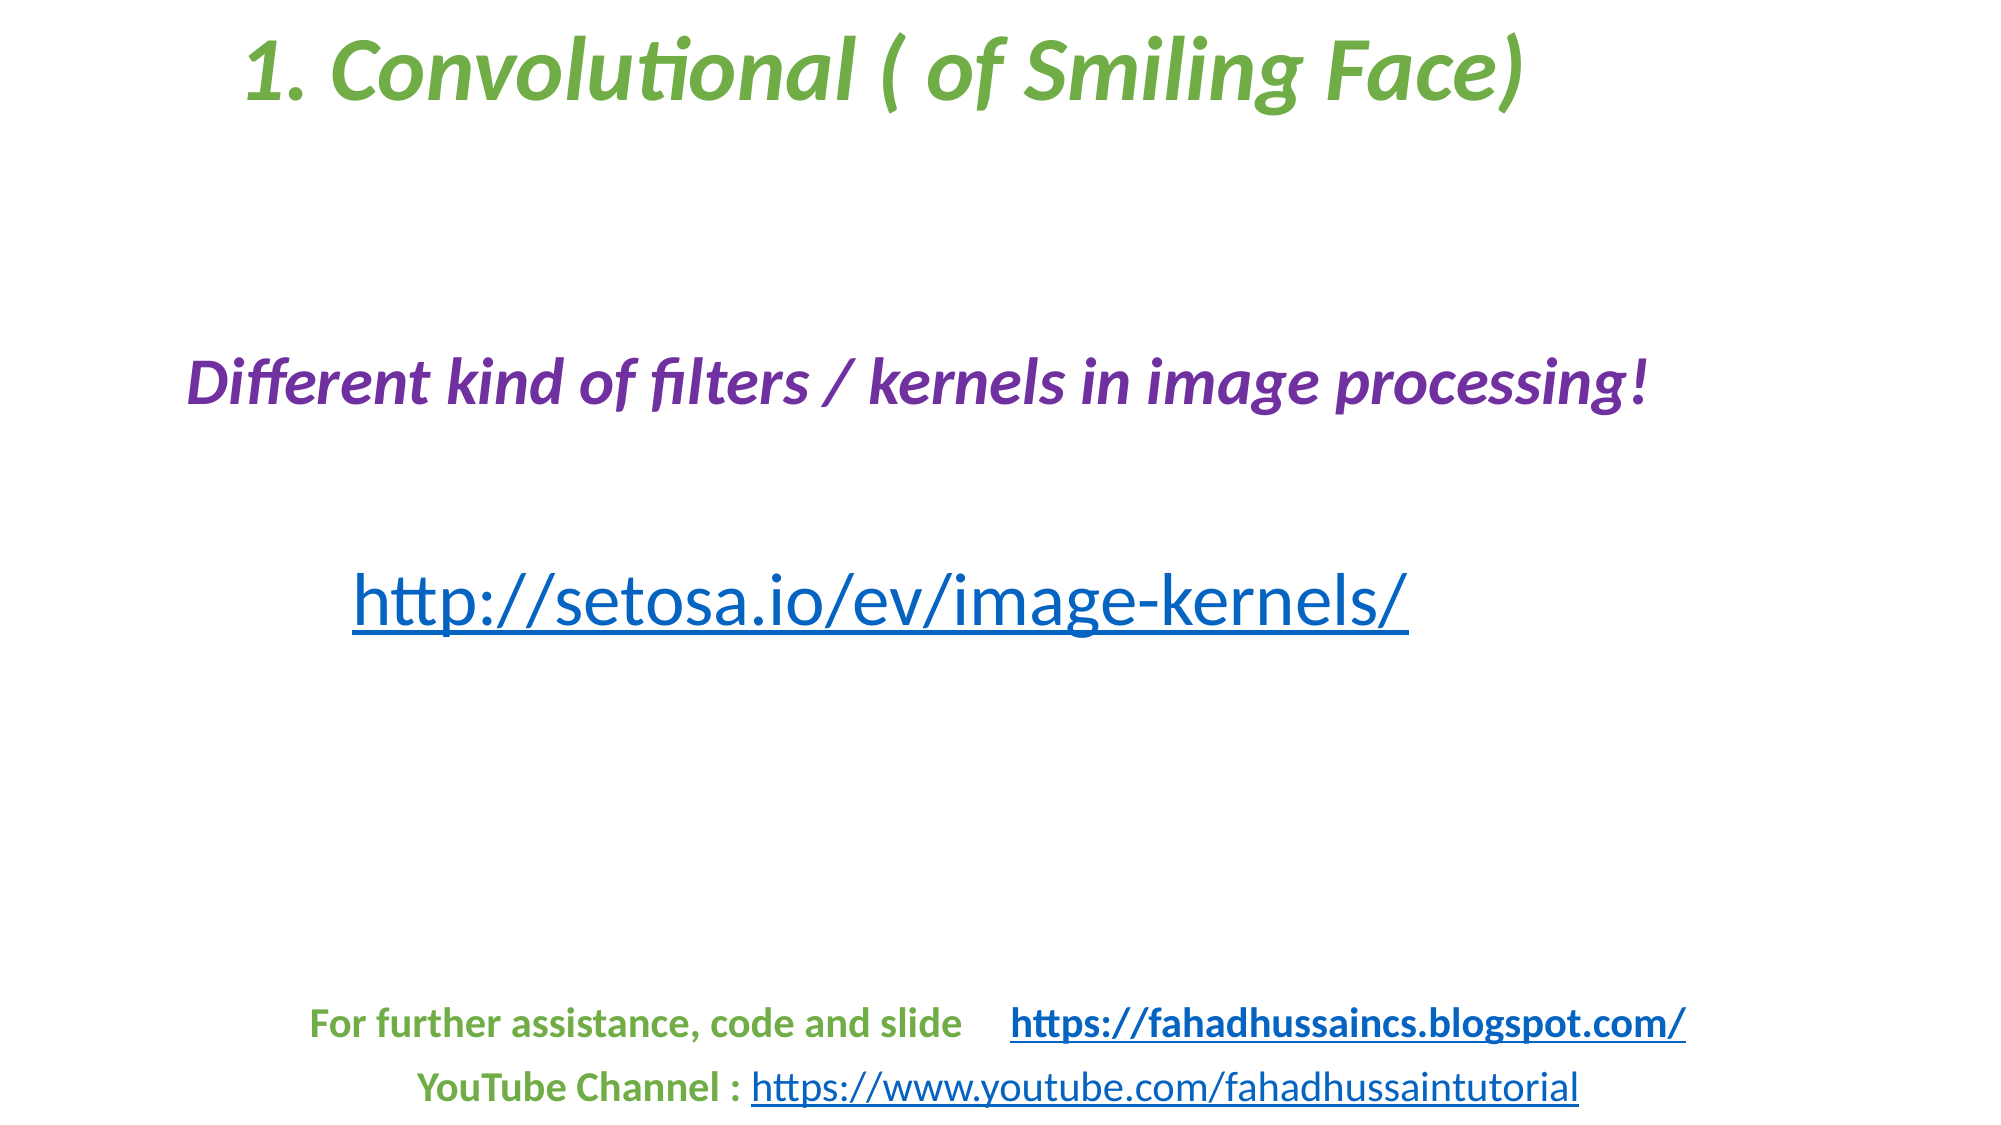

1. Convolutional ( of Smiling Face)
Different kind of filters / kernels in image processing!
http://setosa.io/ev/image-kernels/
For further assistance, code and slide     https://fahadhussaincs.blogspot.com/
YouTube Channel : https://www.youtube.com/fahadhussaintutorial